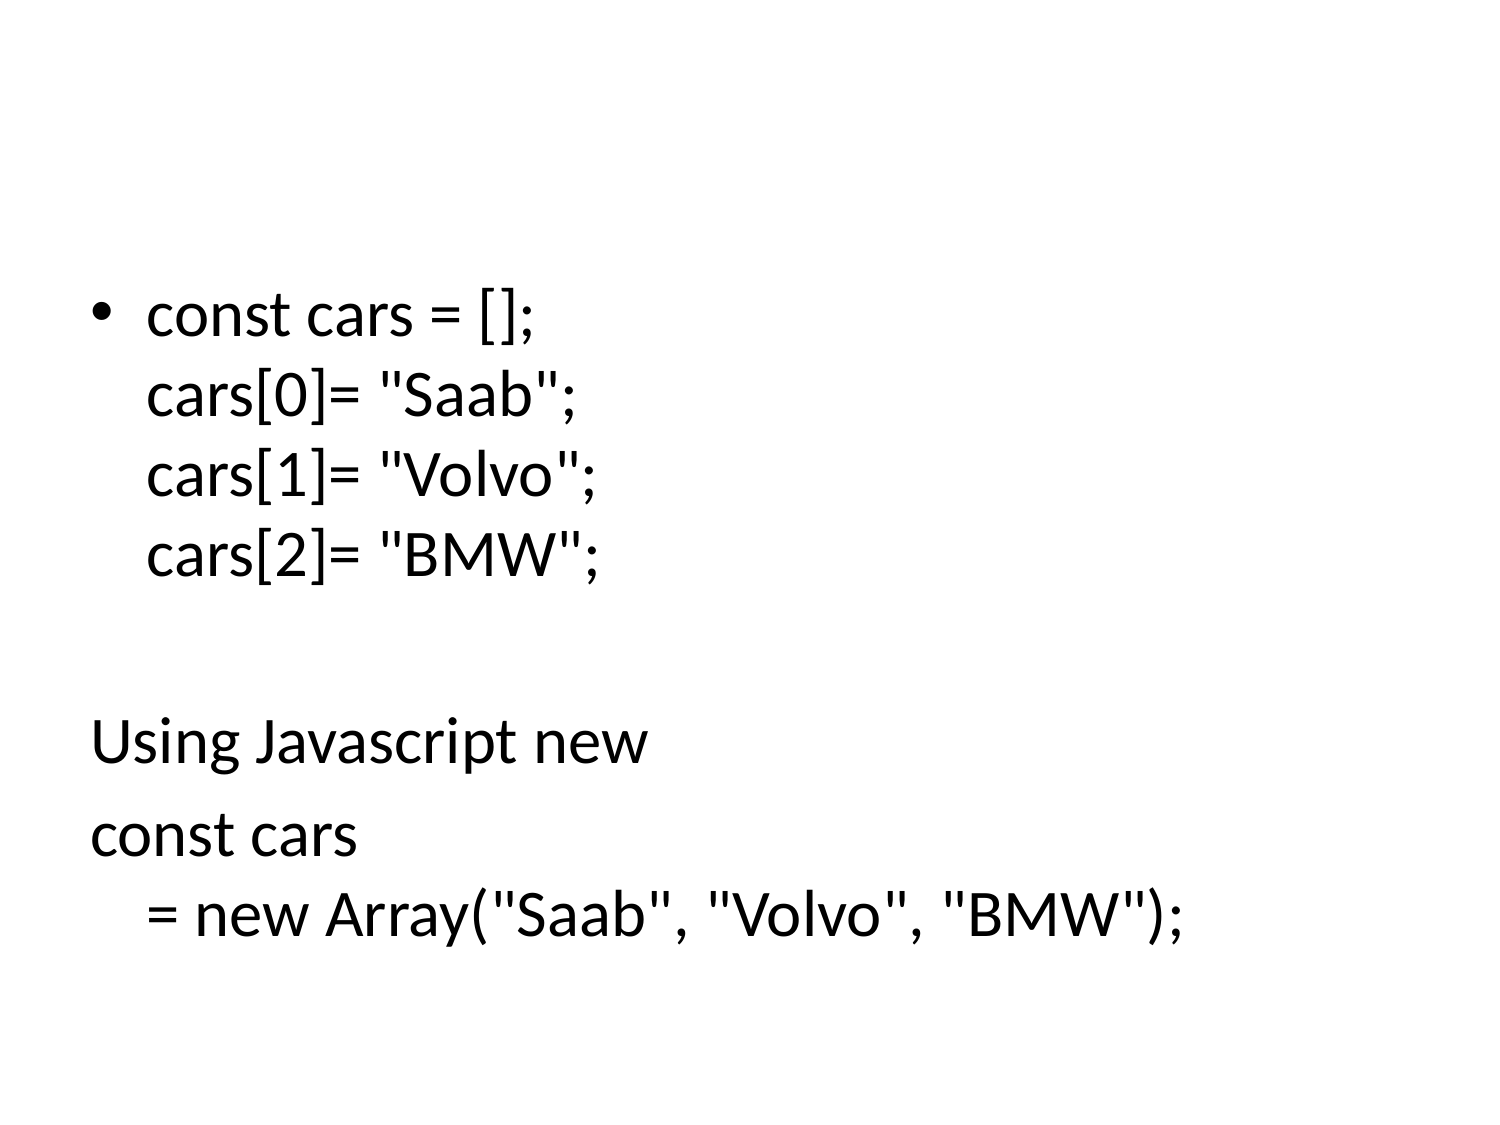

#
const cars = [];
cars[0]= "Saab";
cars[1]= "Volvo";
cars[2]= "BMW";

Using Javascript new
const cars = new Array("Saab", "Volvo", "BMW");